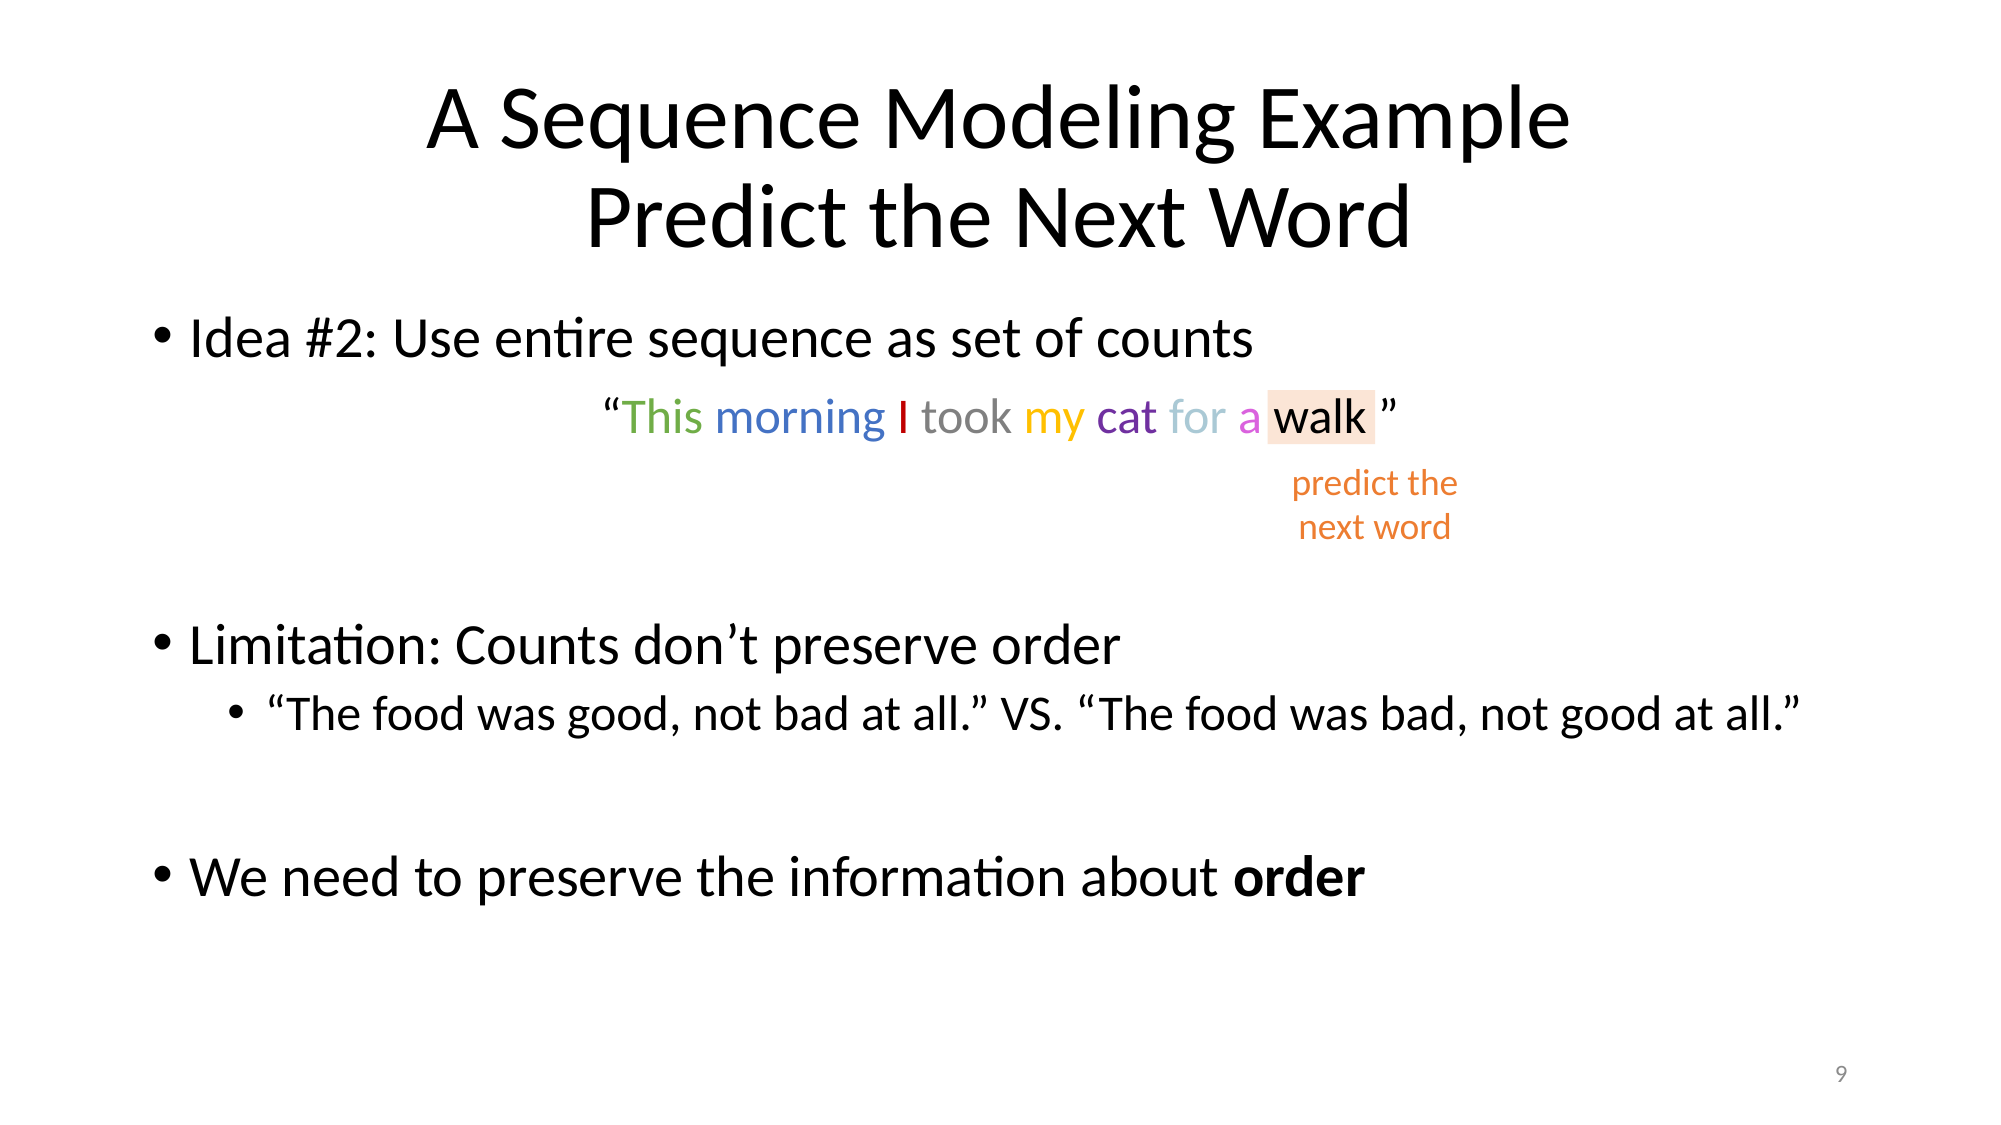

# A Sequence Modeling Example Predict the Next Word
Idea #2: Use entire sequence as set of counts
“This morning I took my cat for a walk ”

Limitation: Counts don’t preserve order
“The food was good, not bad at all.” VS. “The food was bad, not good at all.”

We need to preserve the information about order

predict the next word
9